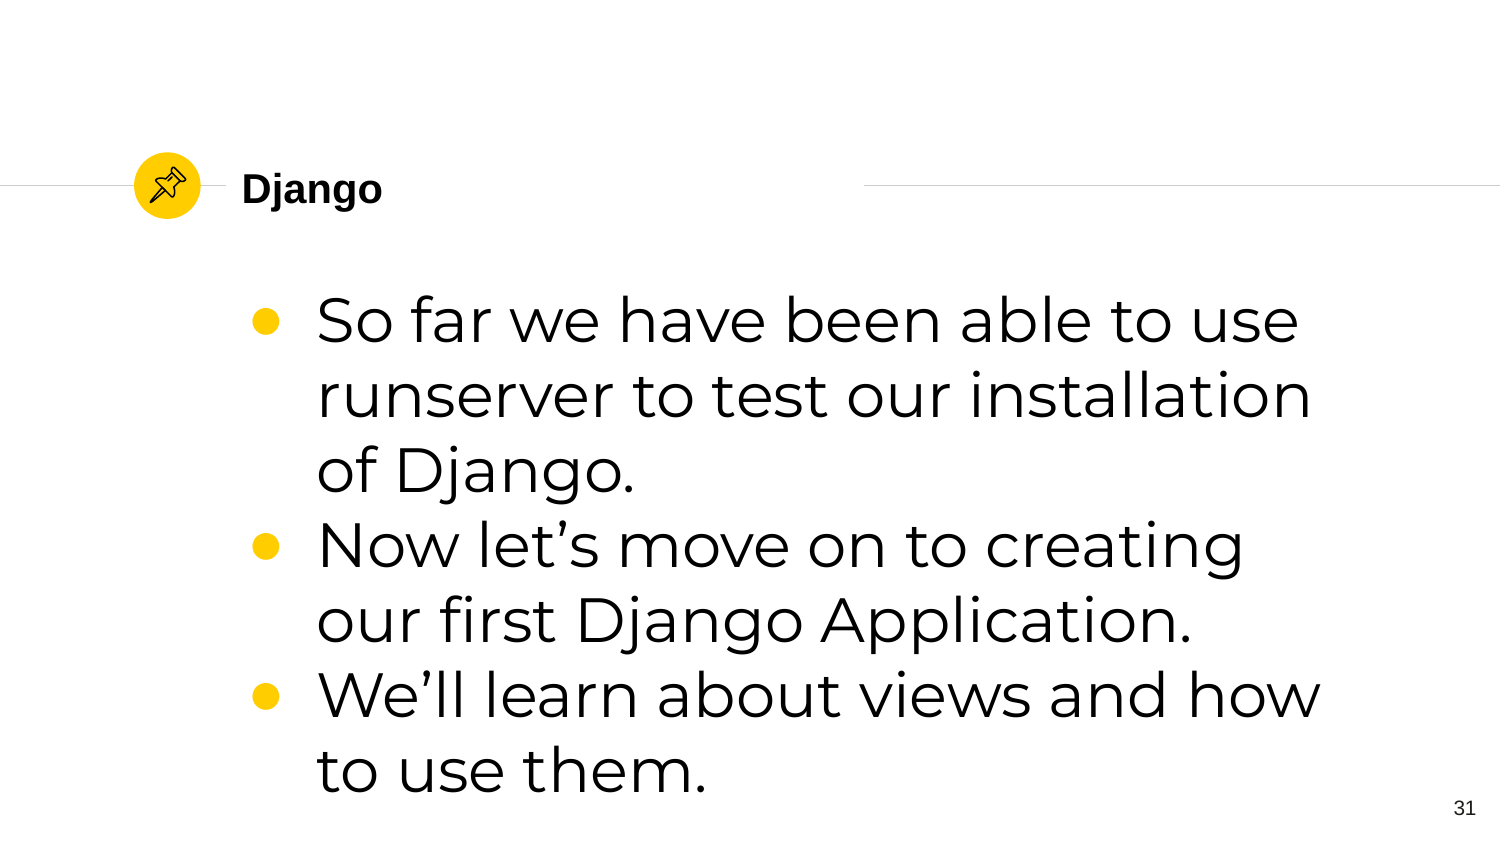

# Django

So far we have been able to use runserver to test our installation of Django.
Now let’s move on to creating our first Django Application.
We’ll learn about views and how to use them.
31